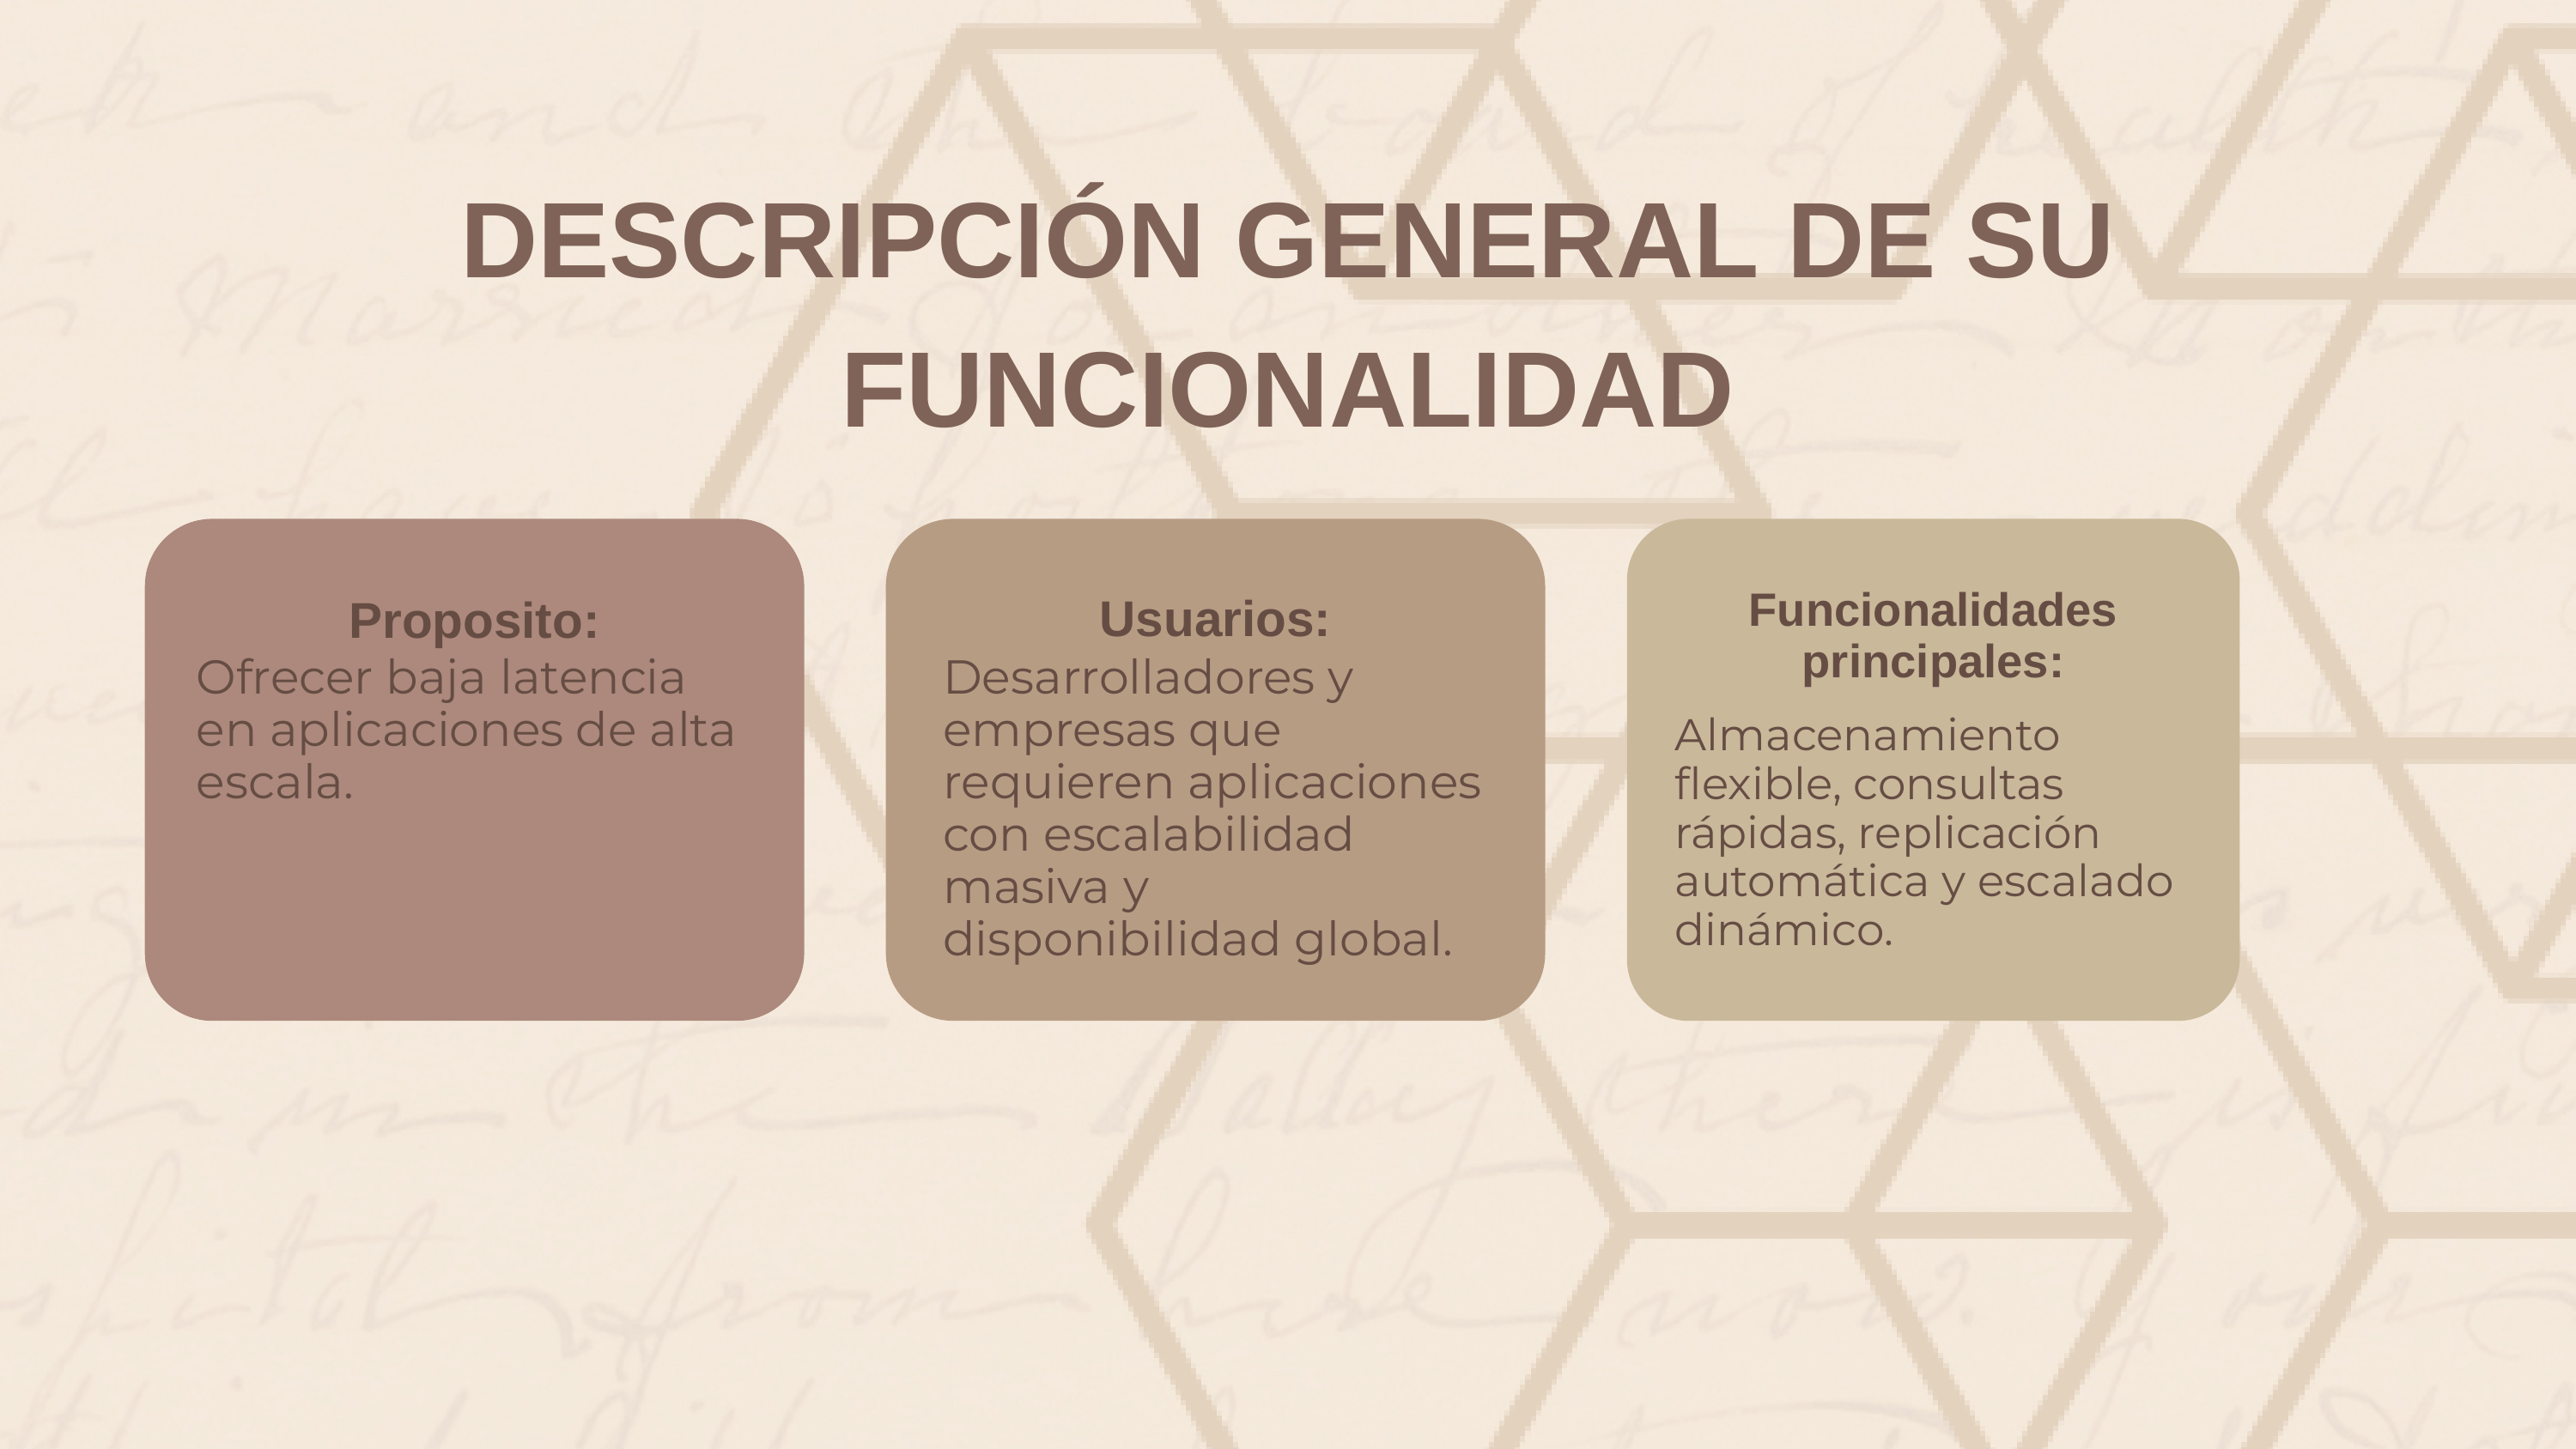

DESCRIPCIÓN GENERAL DE SU FUNCIONALIDAD

Proposito:
Ofrecer baja latencia en aplicaciones de alta escala.

Usuarios:
Desarrolladores y empresas que requieren aplicaciones con escalabilidad masiva y disponibilidad global.

Funcionalidades principales:
Almacenamiento flexible, consultas rápidas, replicación automática y escalado dinámico.